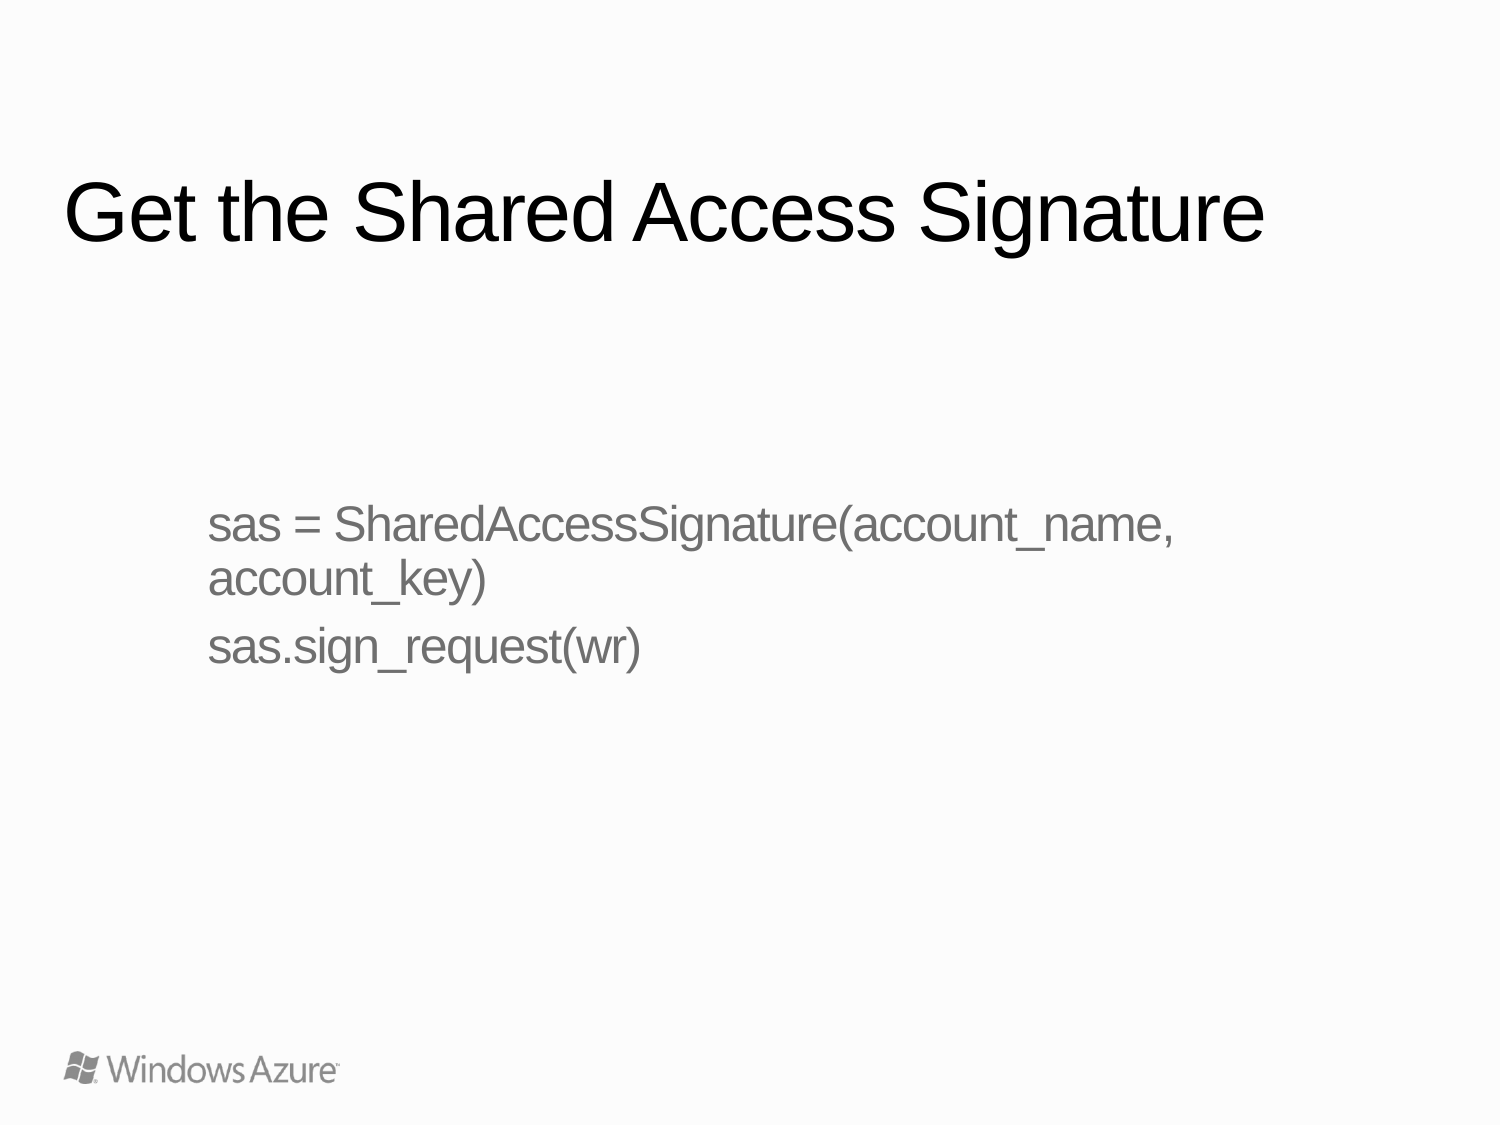

# Get the Shared Access Signature
sas = SharedAccessSignature(account_name, account_key)
sas.sign_request(wr)